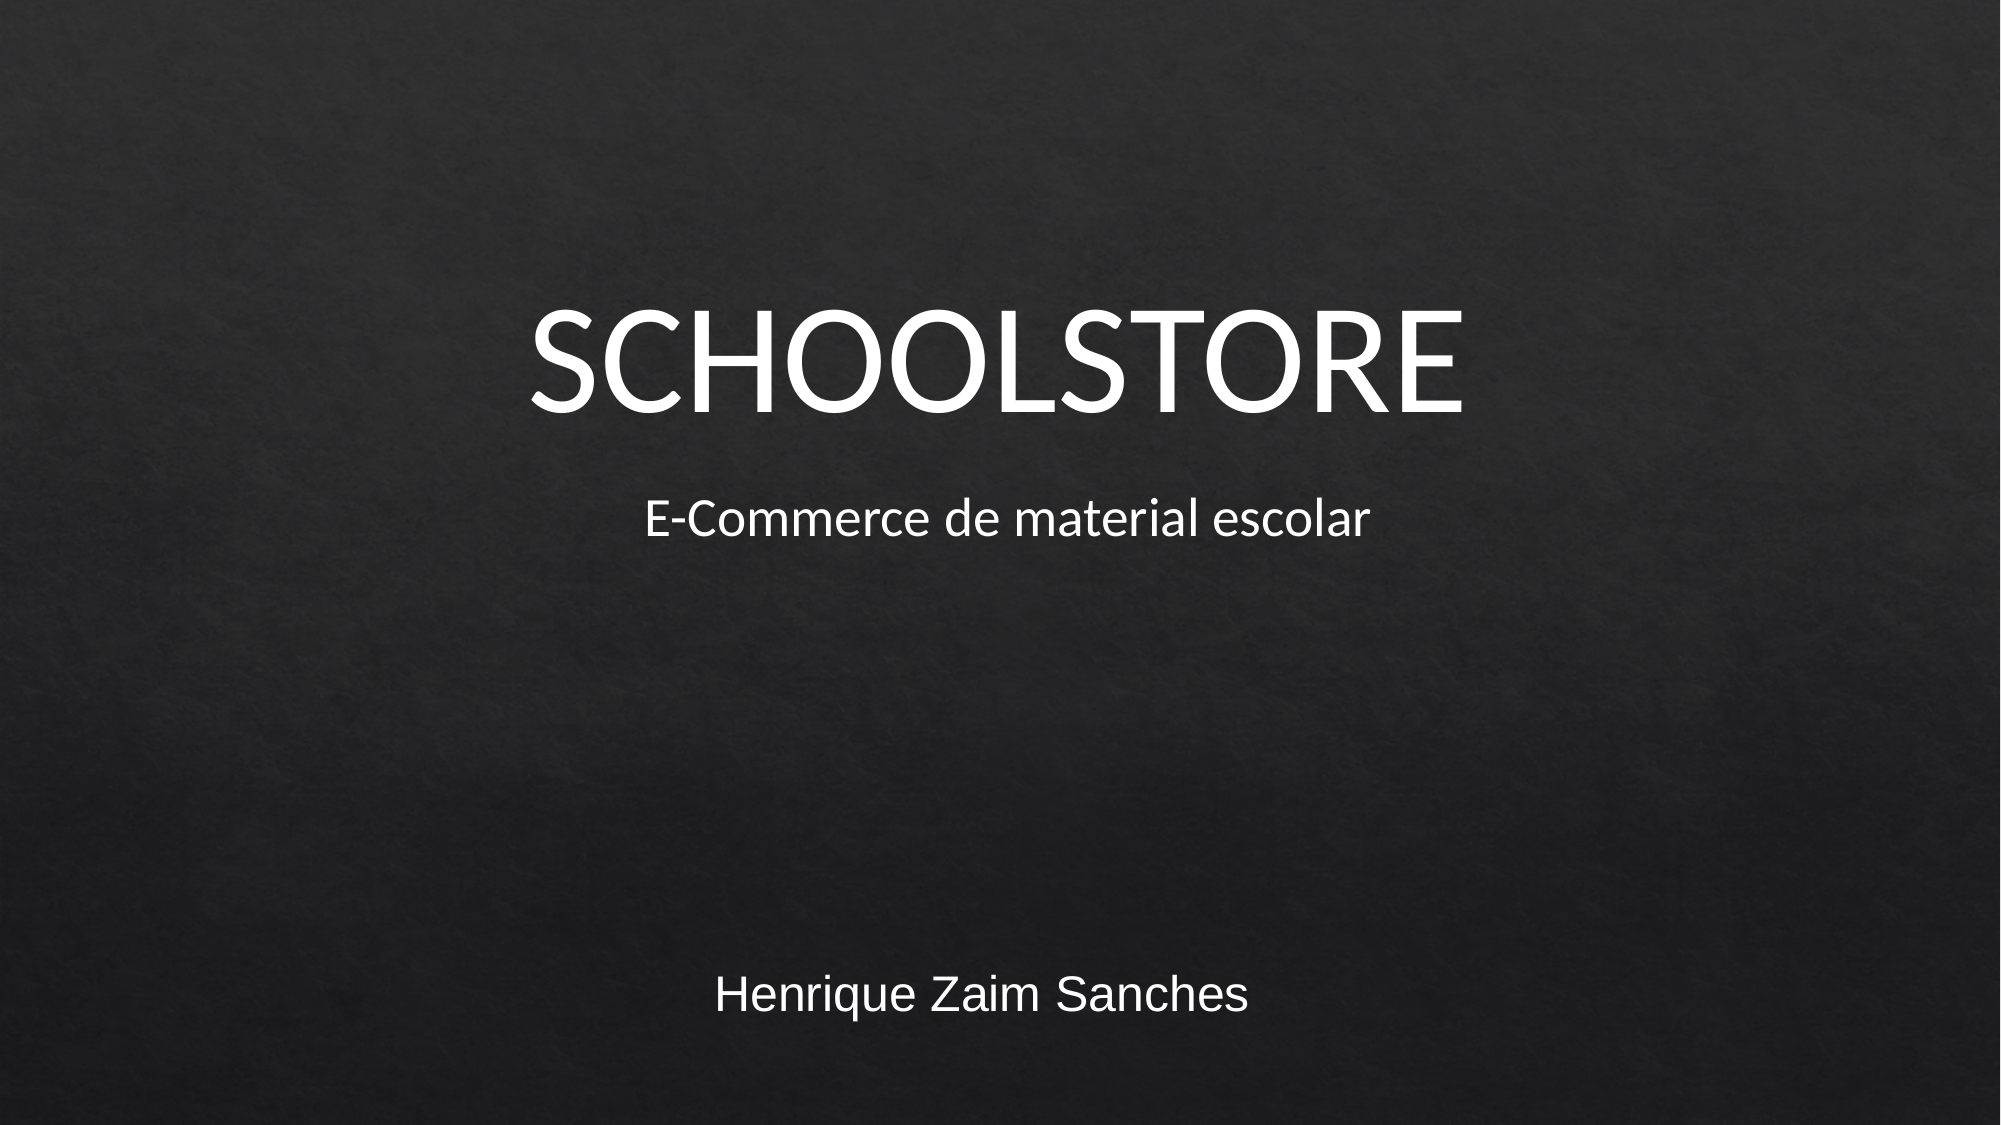

SCHOOLSTORE
E-Commerce de material escolar
Henrique Zaim Sanches